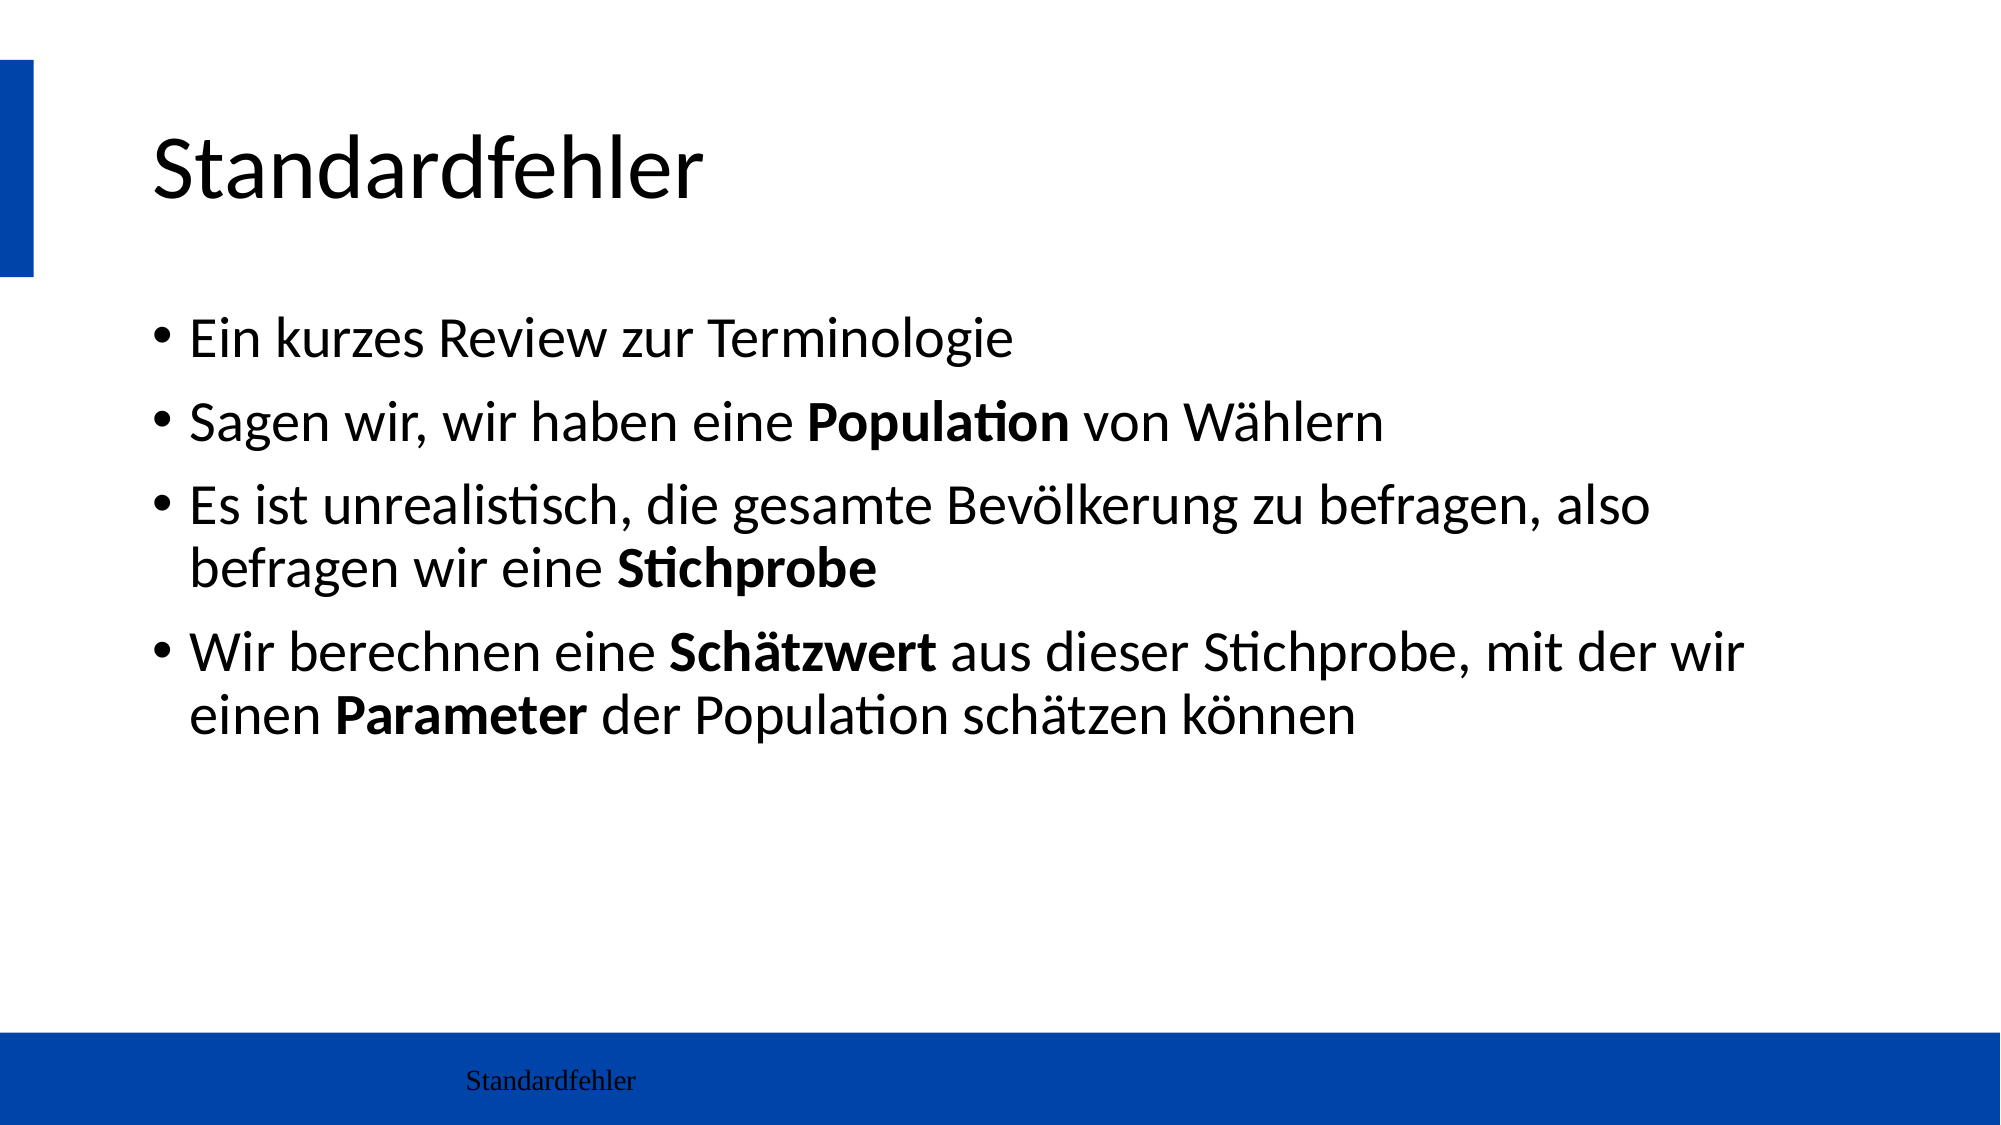

# Standardfehler
Ein kurzes Review zur Terminologie
Sagen wir, wir haben eine Population von Wählern
Es ist unrealistisch, die gesamte Bevölkerung zu befragen, also befragen wir eine Stichprobe
Wir berechnen eine Schätzwert aus dieser Stichprobe, mit der wir einen Parameter der Population schätzen können
Standardfehler